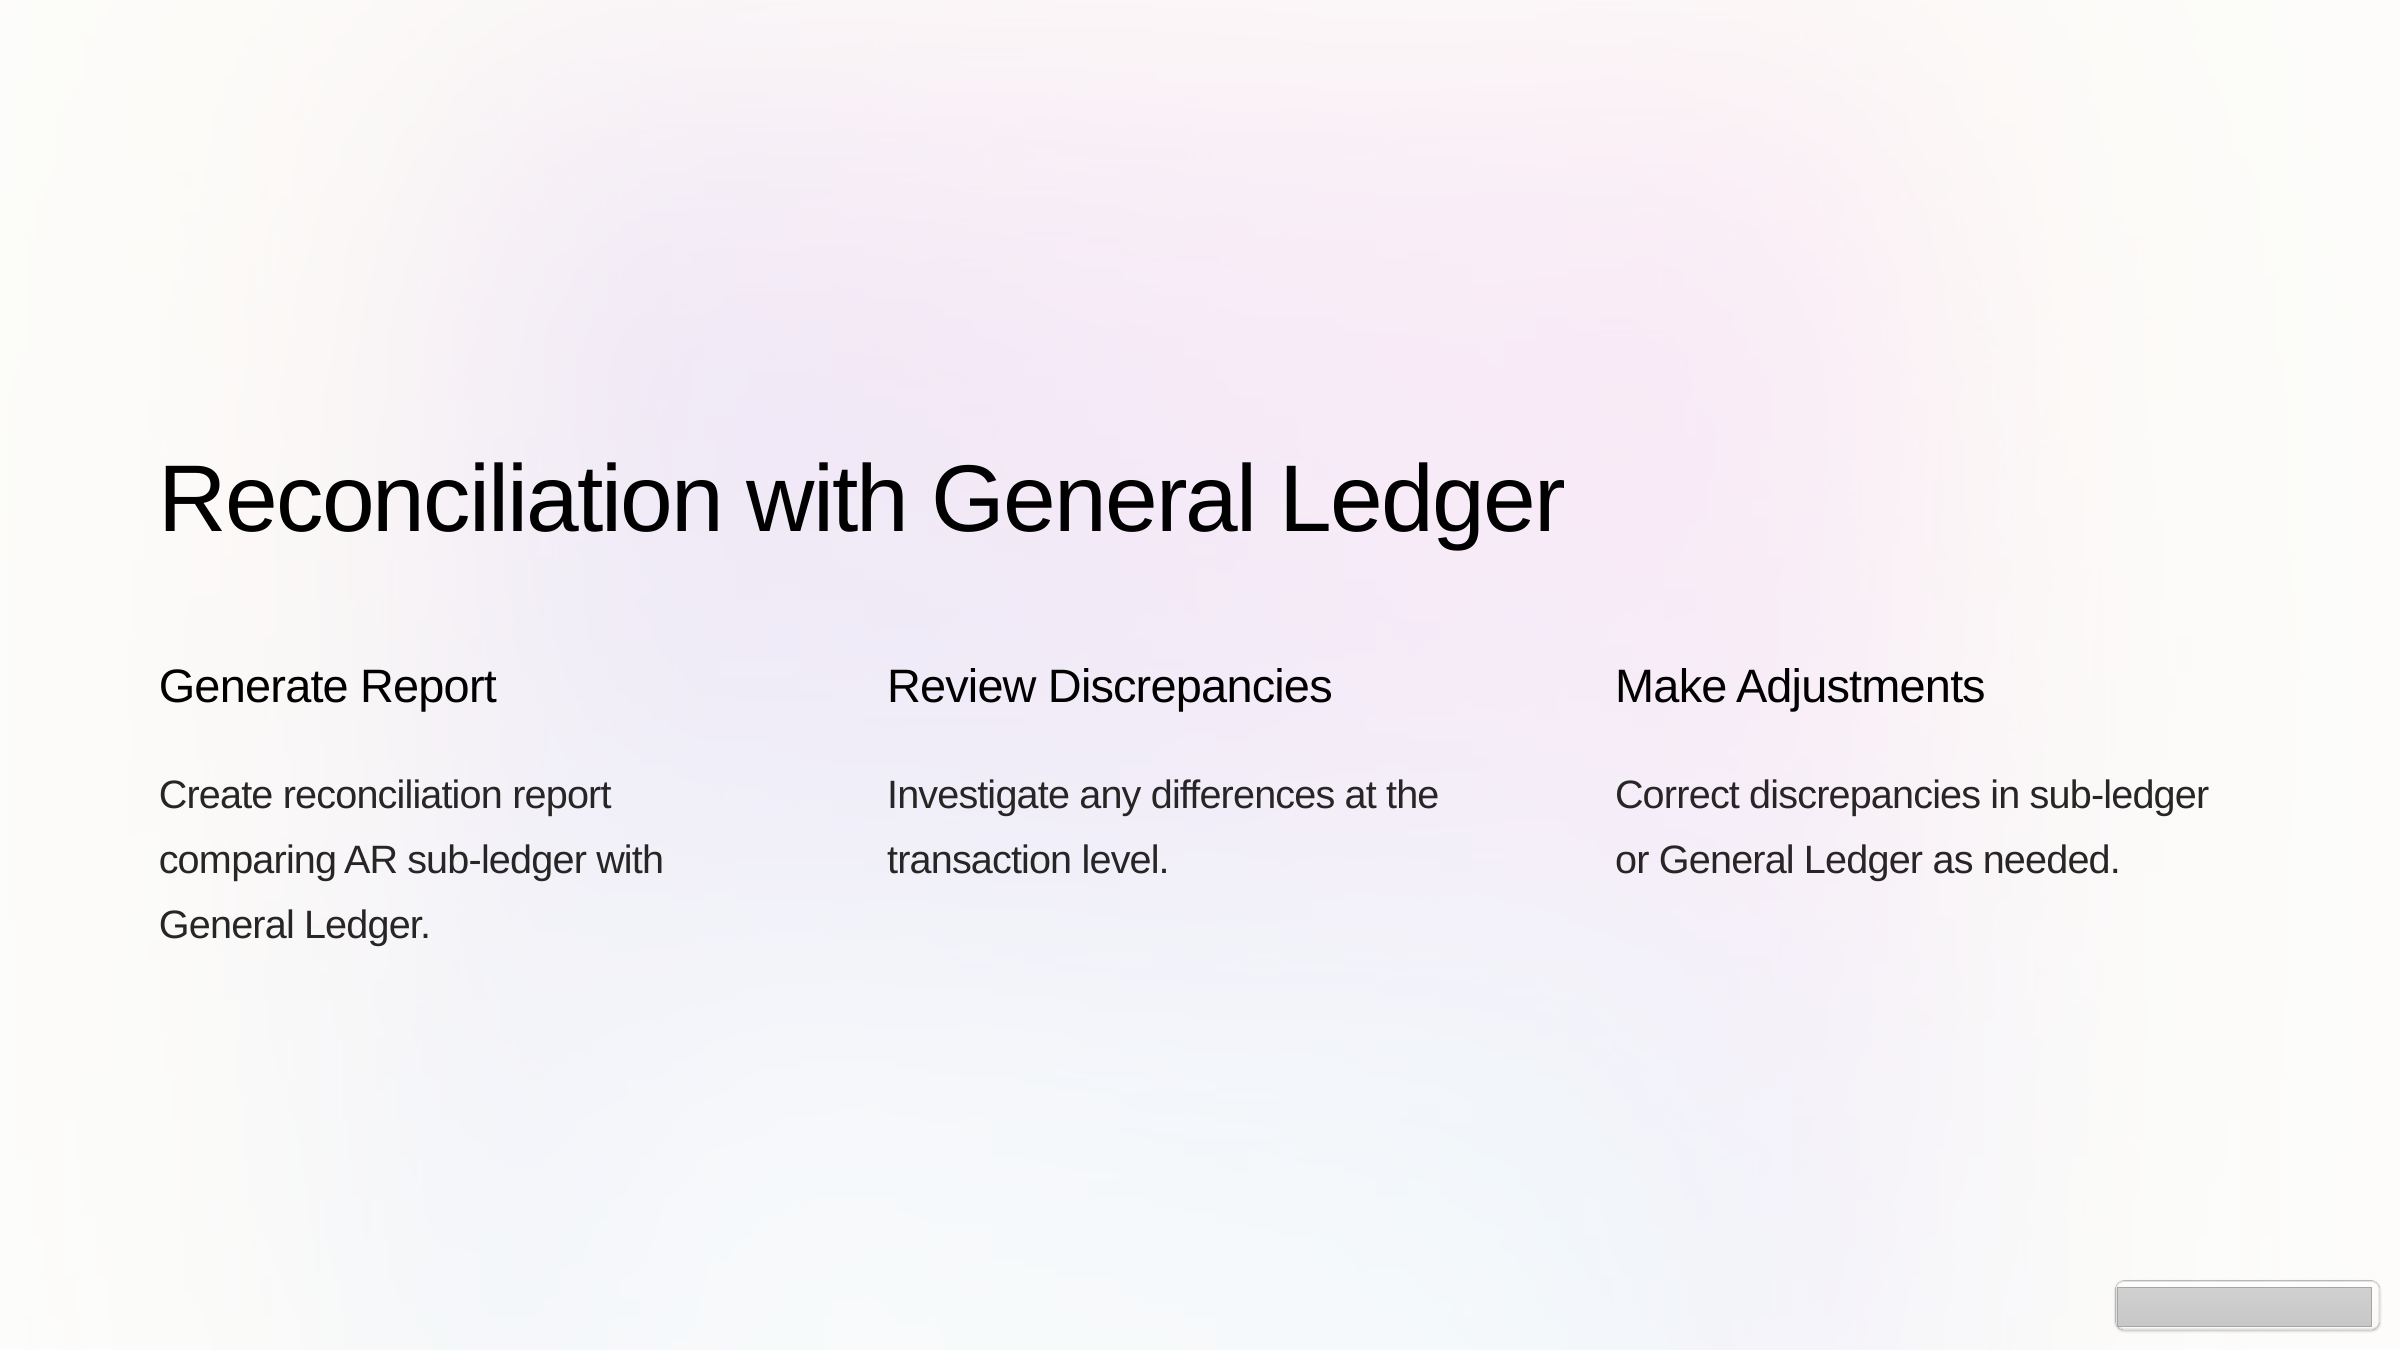

Reconciliation with General Ledger
Generate Report
Review Discrepancies
Make Adjustments
Create reconciliation report comparing AR sub-ledger with General Ledger.
Investigate any differences at the transaction level.
Correct discrepancies in sub-ledger or General Ledger as needed.